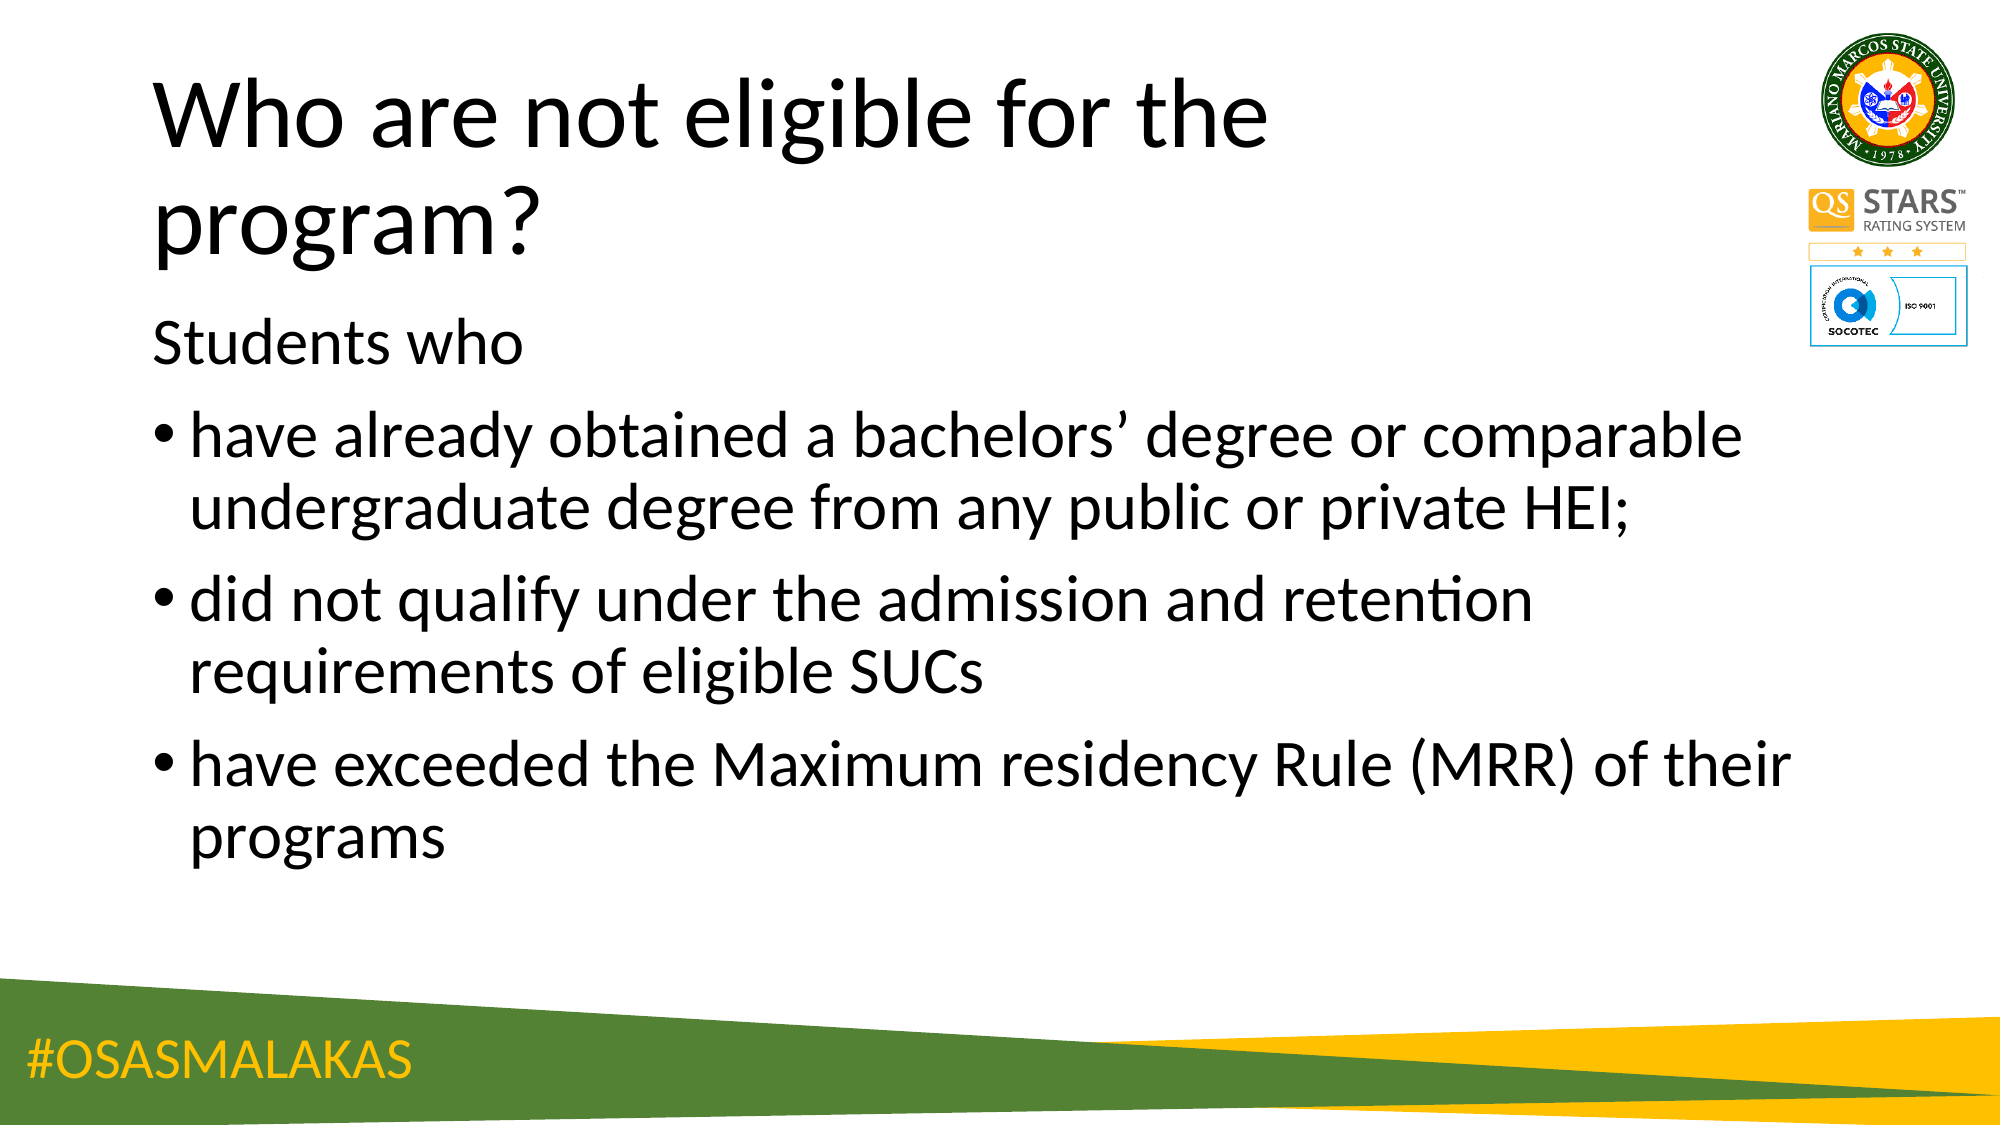

# Who are not eligible for the program?
Students who
have already obtained a bachelors’ degree or comparable undergraduate degree from any public or private HEI;
did not qualify under the admission and retention requirements of eligible SUCs
have exceeded the Maximum residency Rule (MRR) of their programs